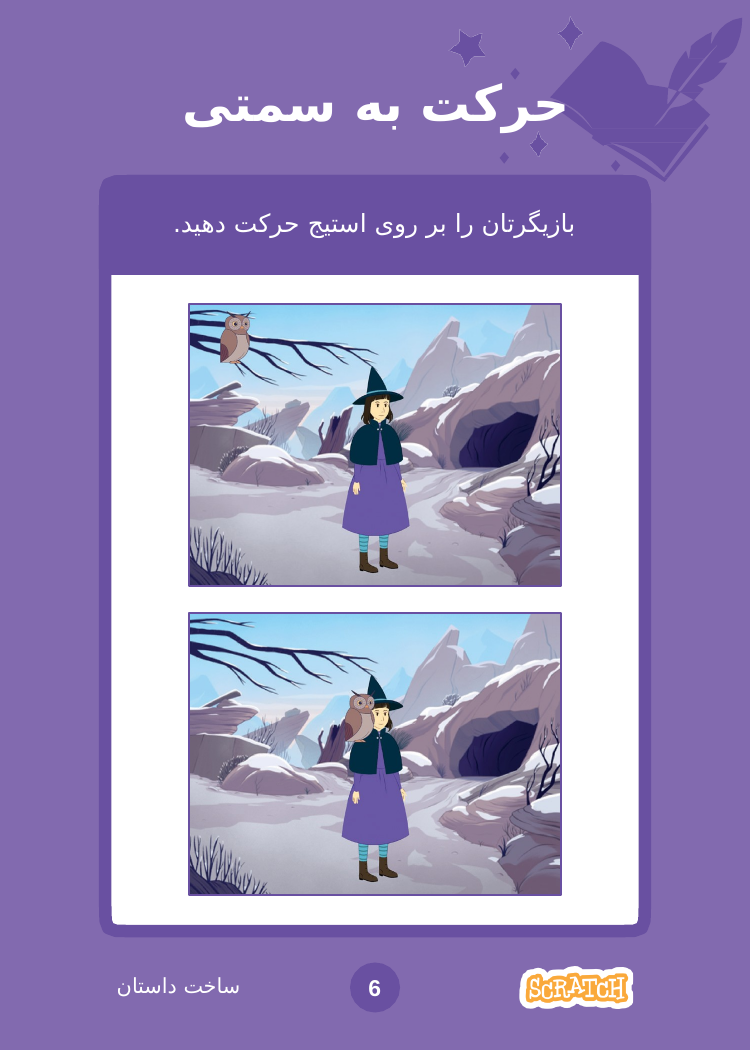

# حرکت به سمتی

بازیگرتان را بر روی استیج حرکت دهید.

ساخت داستان
6